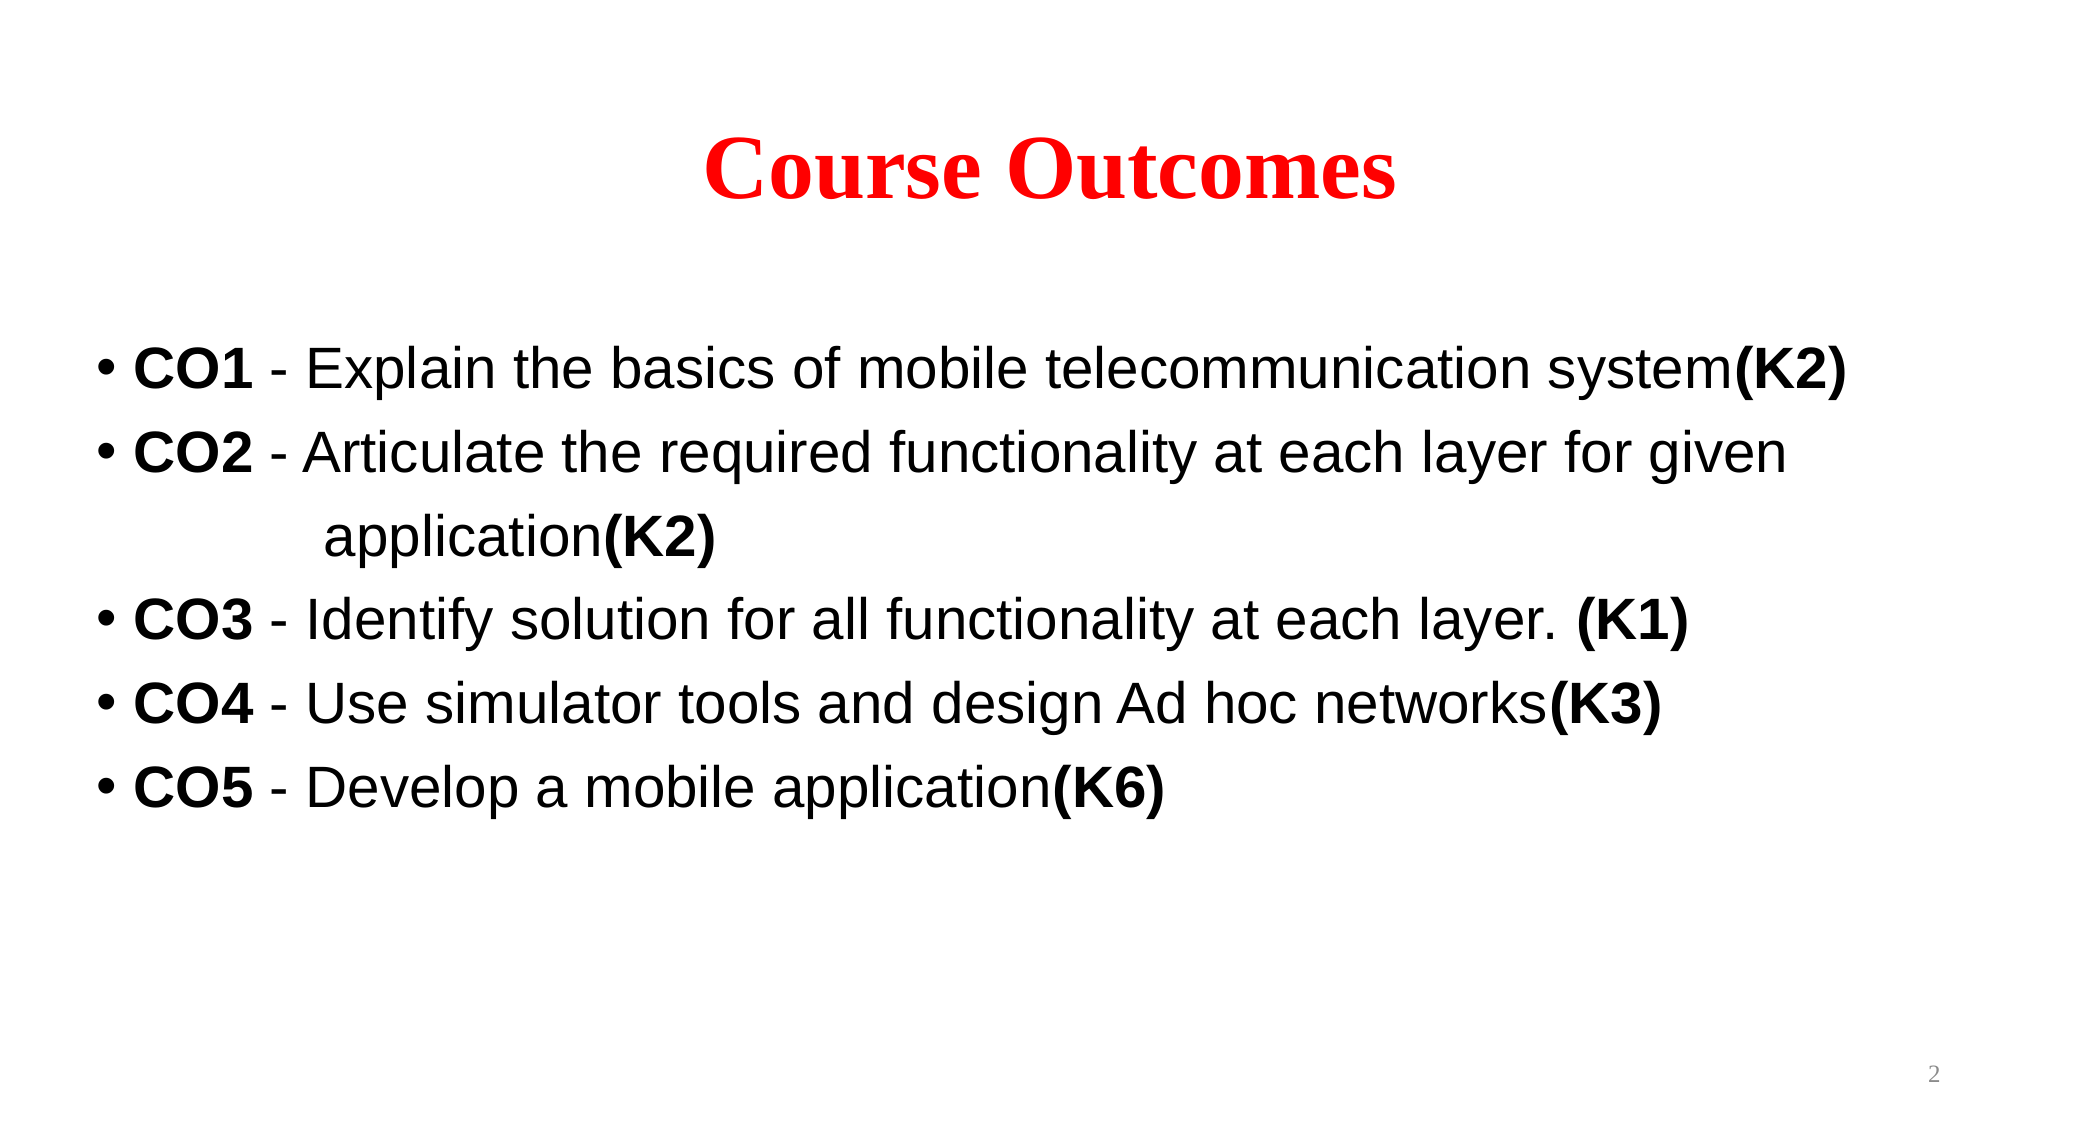

# Course Outcomes

CO1 - Explain the basics of mobile telecommunication system(K2)
CO2 - Articulate the required functionality at each layer for given
              application(K2)
CO3 - Identify solution for all functionality at each layer. (K1)
CO4 - Use simulator tools and design Ad hoc networks(K3)
CO5 - Develop a mobile application(K6)
2